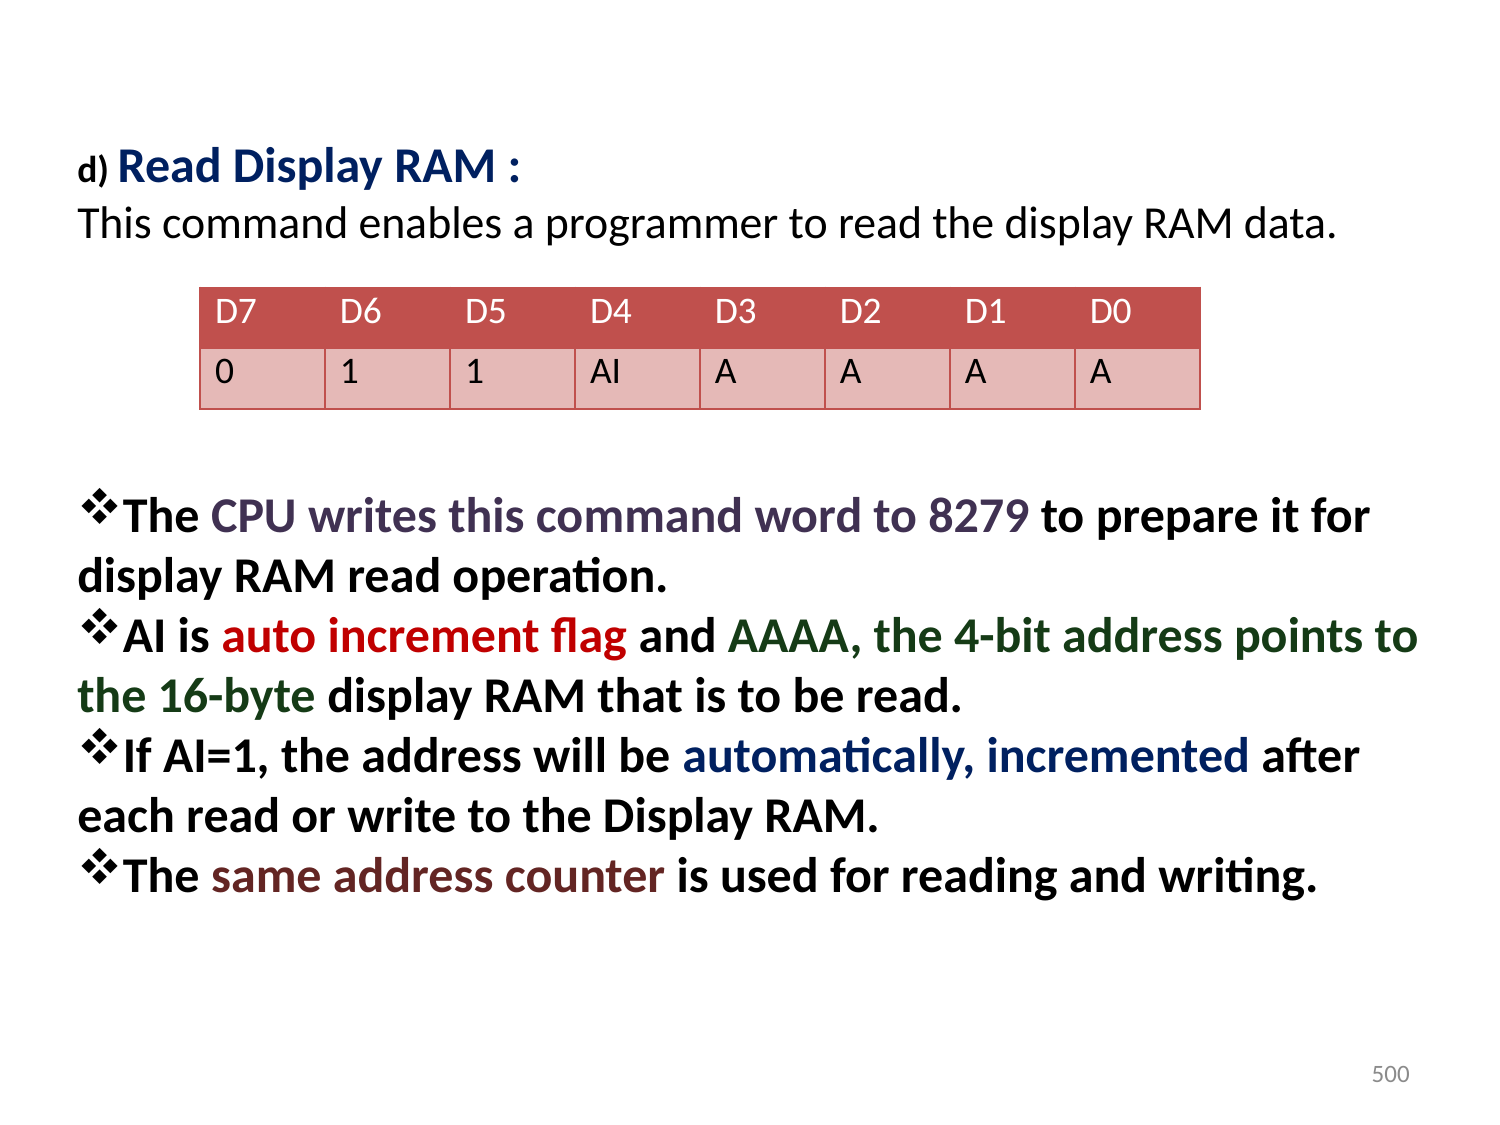

d) Read Display RAM :
This command enables a programmer to read the display RAM data.

The CPU writes this command word to 8279 to prepare it for display RAM read operation.
AI is auto increment flag and AAAA, the 4-bit address points to the 16-byte display RAM that is to be read.
If AI=1, the address will be automatically, incremented after each read or write to the Display RAM.
The same address counter is used for reading and writing.
| D7 | D6 | D5 | D4 | D3 | D2 | D1 | D0 |
| --- | --- | --- | --- | --- | --- | --- | --- |
| 0 | 1 | 1 | AI | A | A | A | A |
500